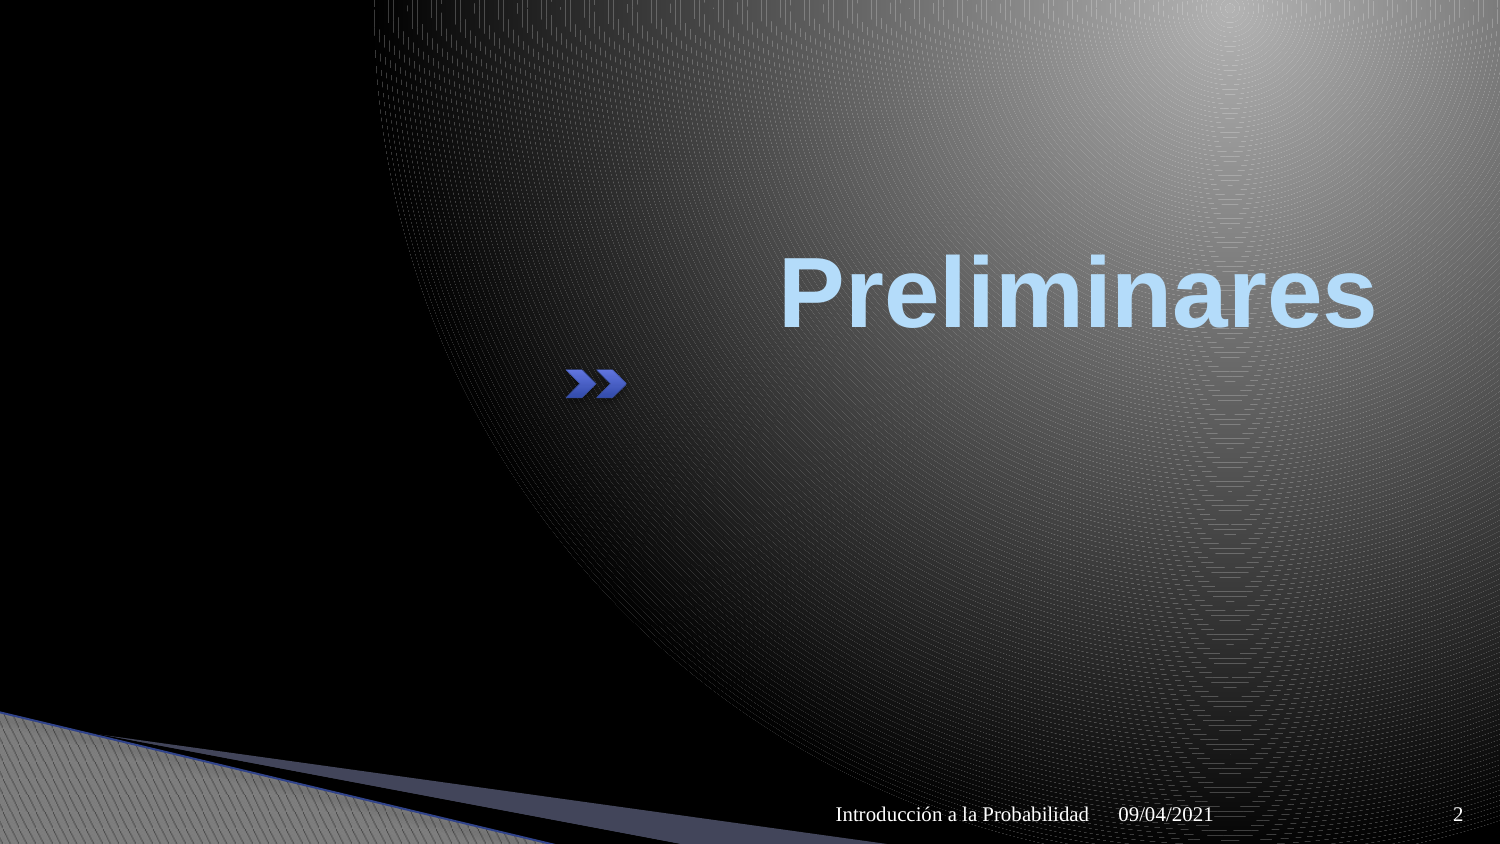

# Preliminares

Introducción a la Probabilidad
09/04/2021
2